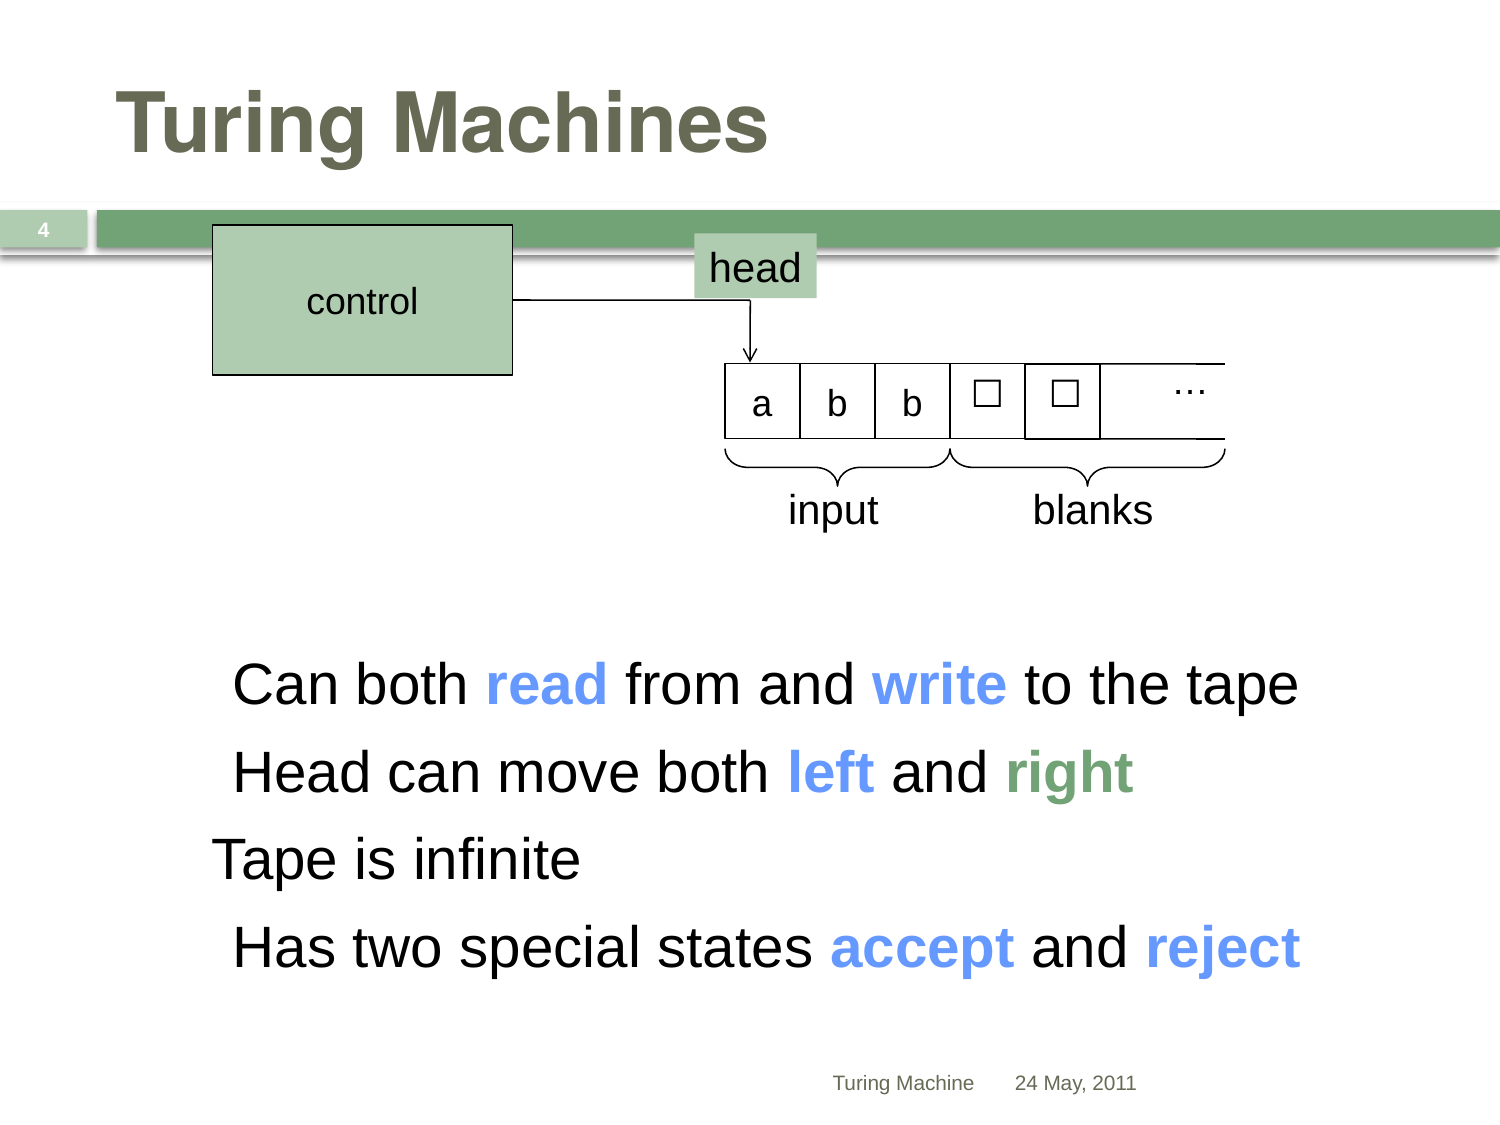

# Turing Machines
4
control
head
…
☐
☐

a
b
b

input

blanks
Can both read from and write to the tape
Head can move both left and right
Tape is infinite
Has two special states accept and reject
Turing Machine
24 May, 2011